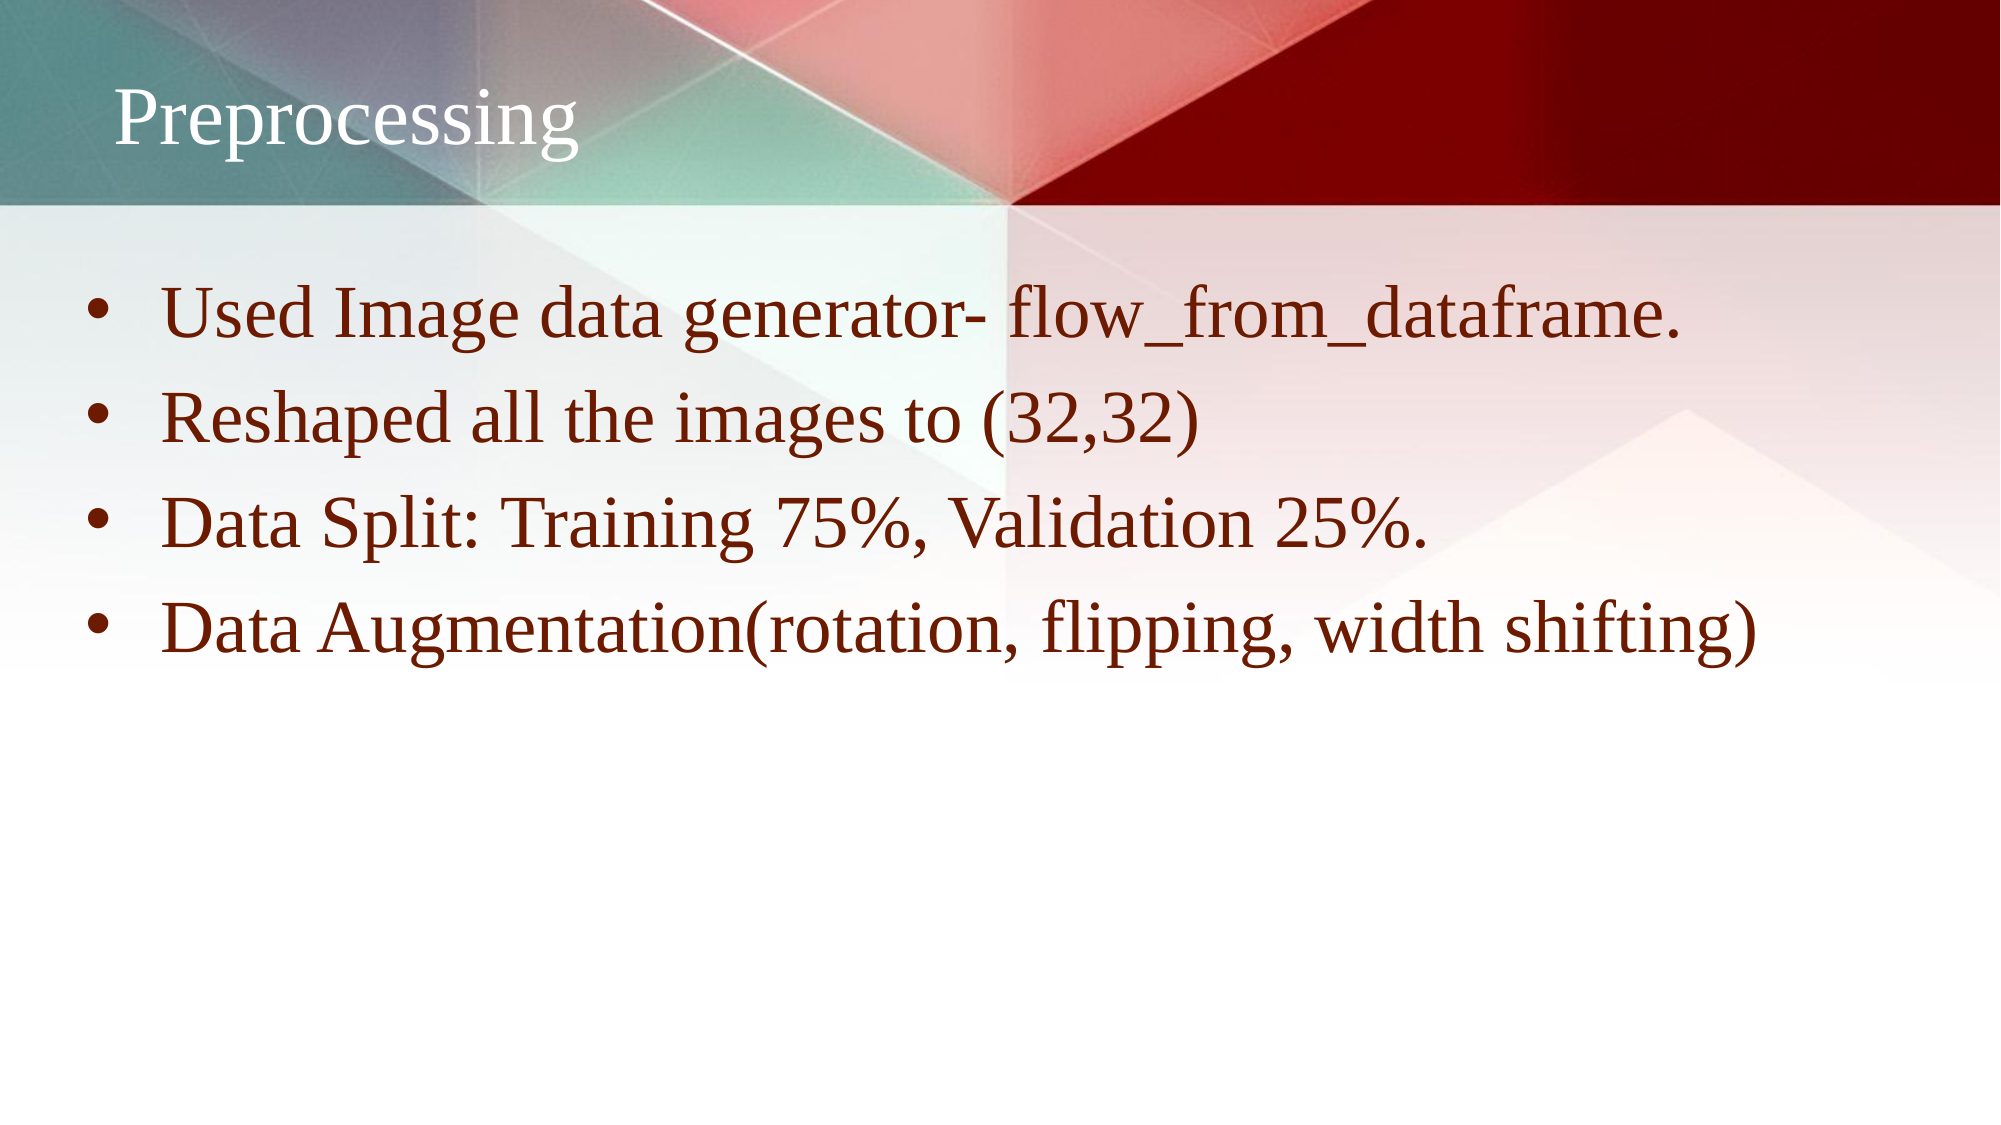

# Preprocessing
Used Image data generator- flow_from_dataframe.
Reshaped all the images to (32,32)
Data Split: Training 75%, Validation 25%.
Data Augmentation(rotation, flipping, width shifting)